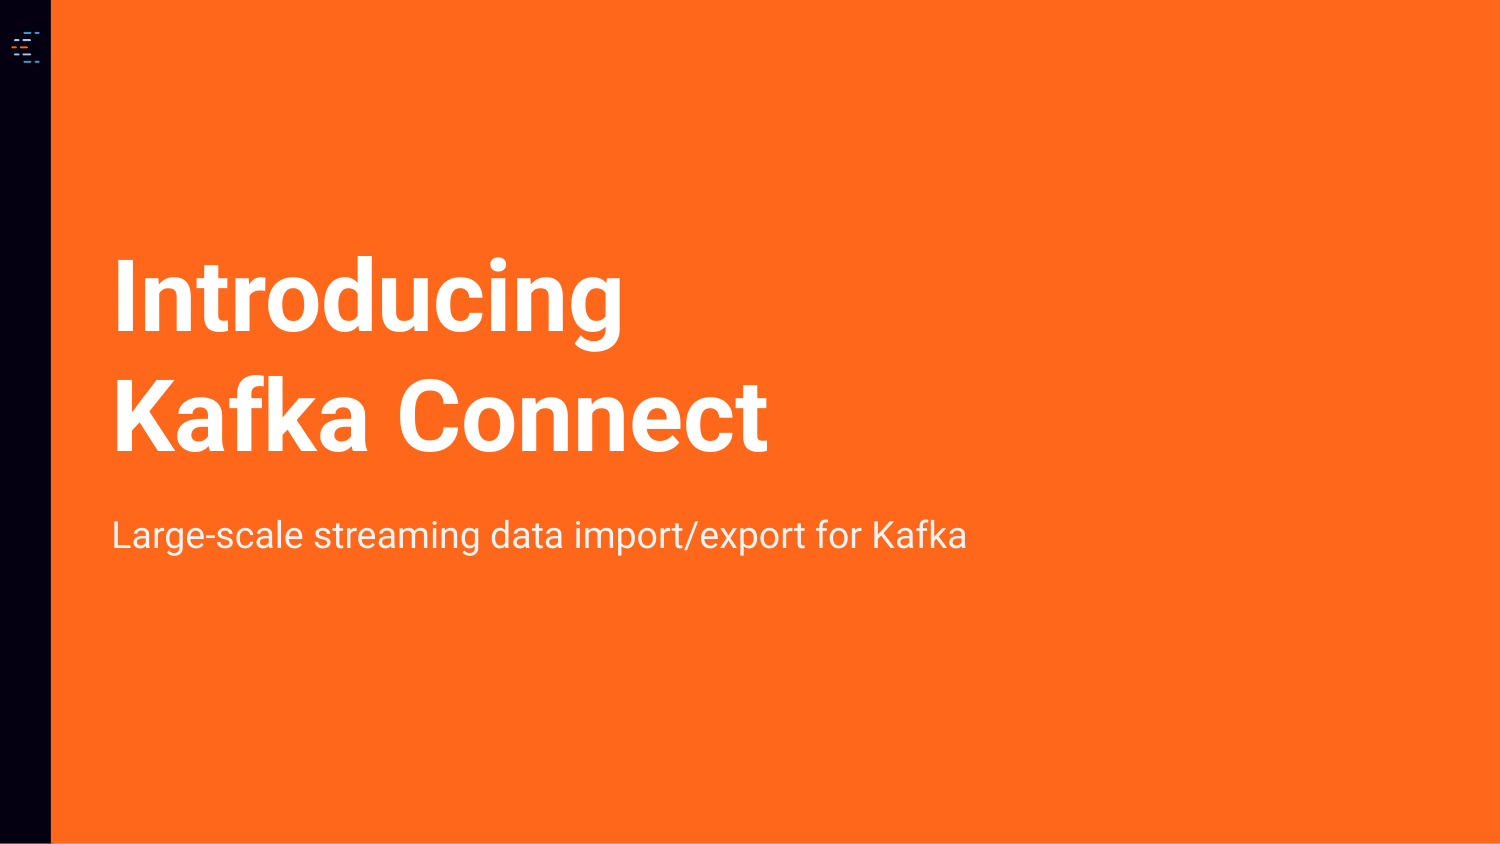

# Introducing Kafka Connect
Large-scale streaming data import/export for Kafka